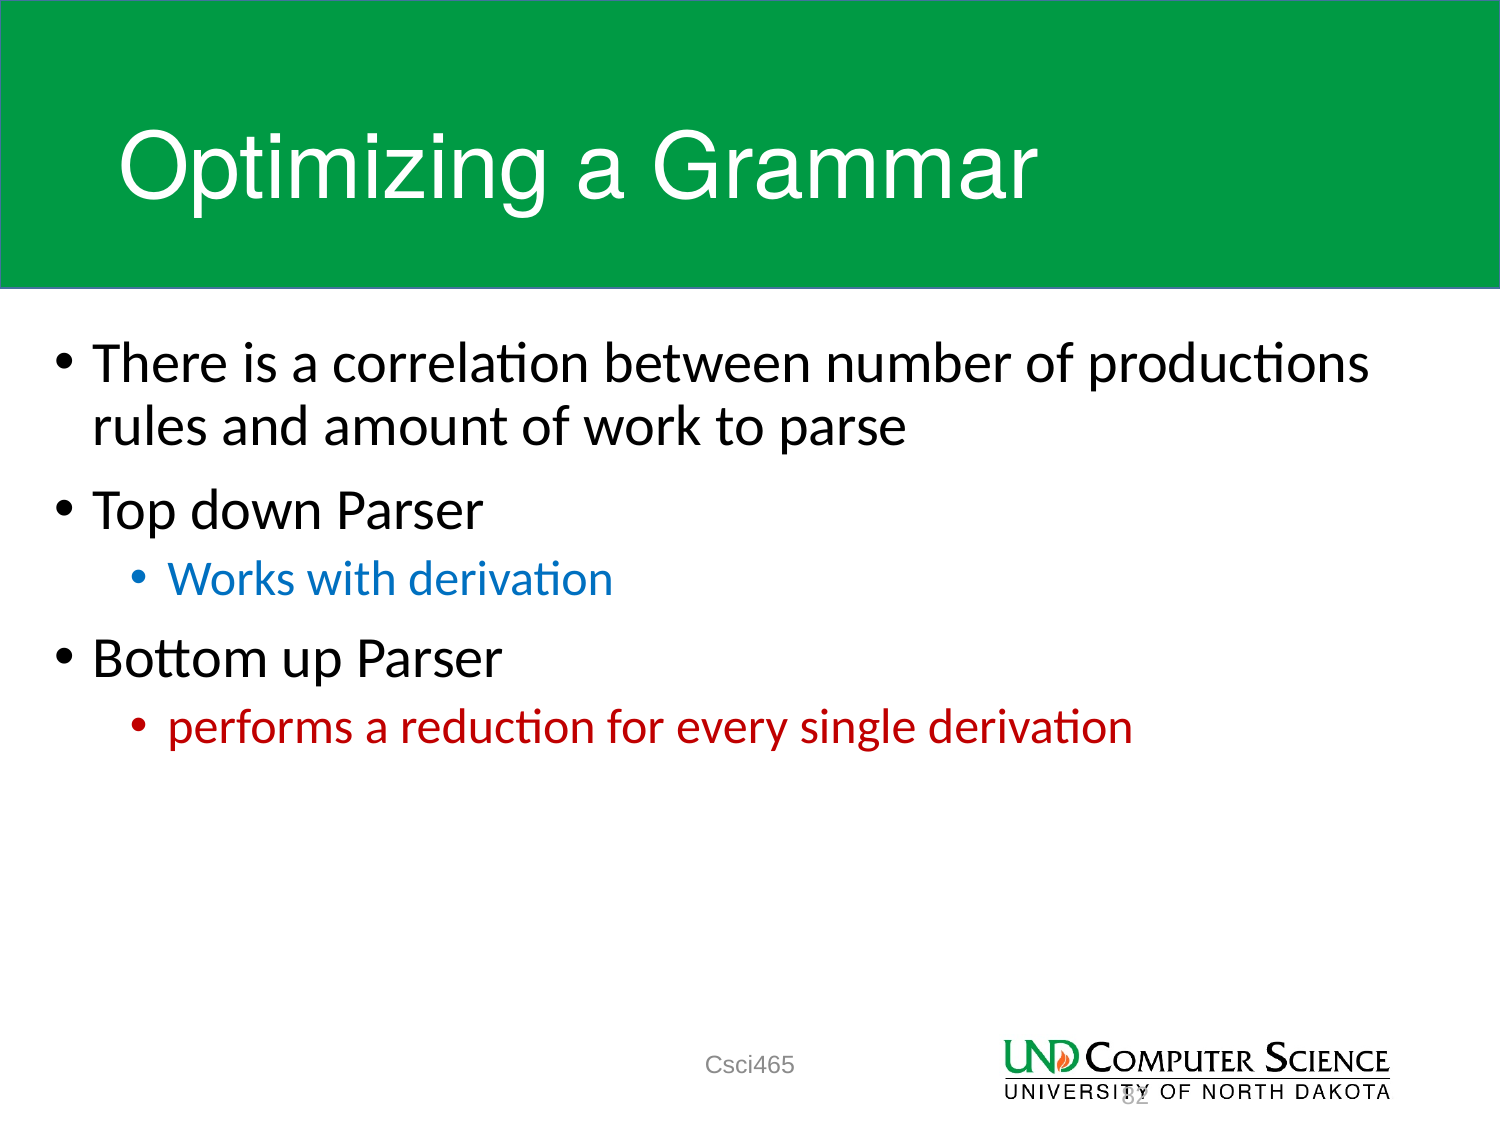

# Optimizing a Grammar
There is a correlation between number of productions rules and amount of work to parse
Top down Parser
Works with derivation
Bottom up Parser
performs a reduction for every single derivation

Csci465
82